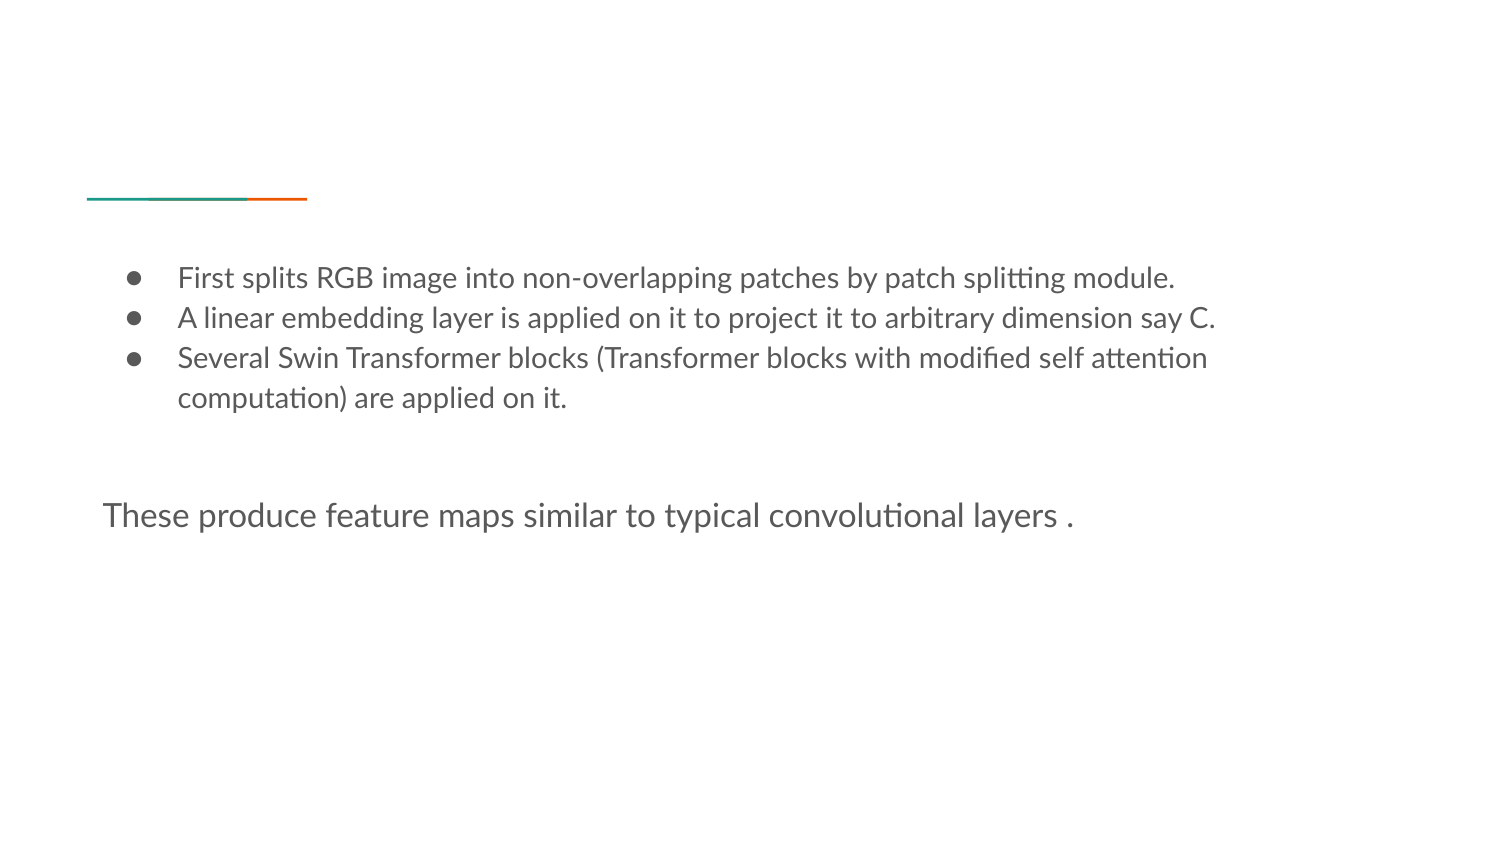

First splits RGB image into non-overlapping patches by patch splitting module.
A linear embedding layer is applied on it to project it to arbitrary dimension say C.
Several Swin Transformer blocks (Transformer blocks with modified self attention computation) are applied on it.

These produce feature maps similar to typical convolutional layers .